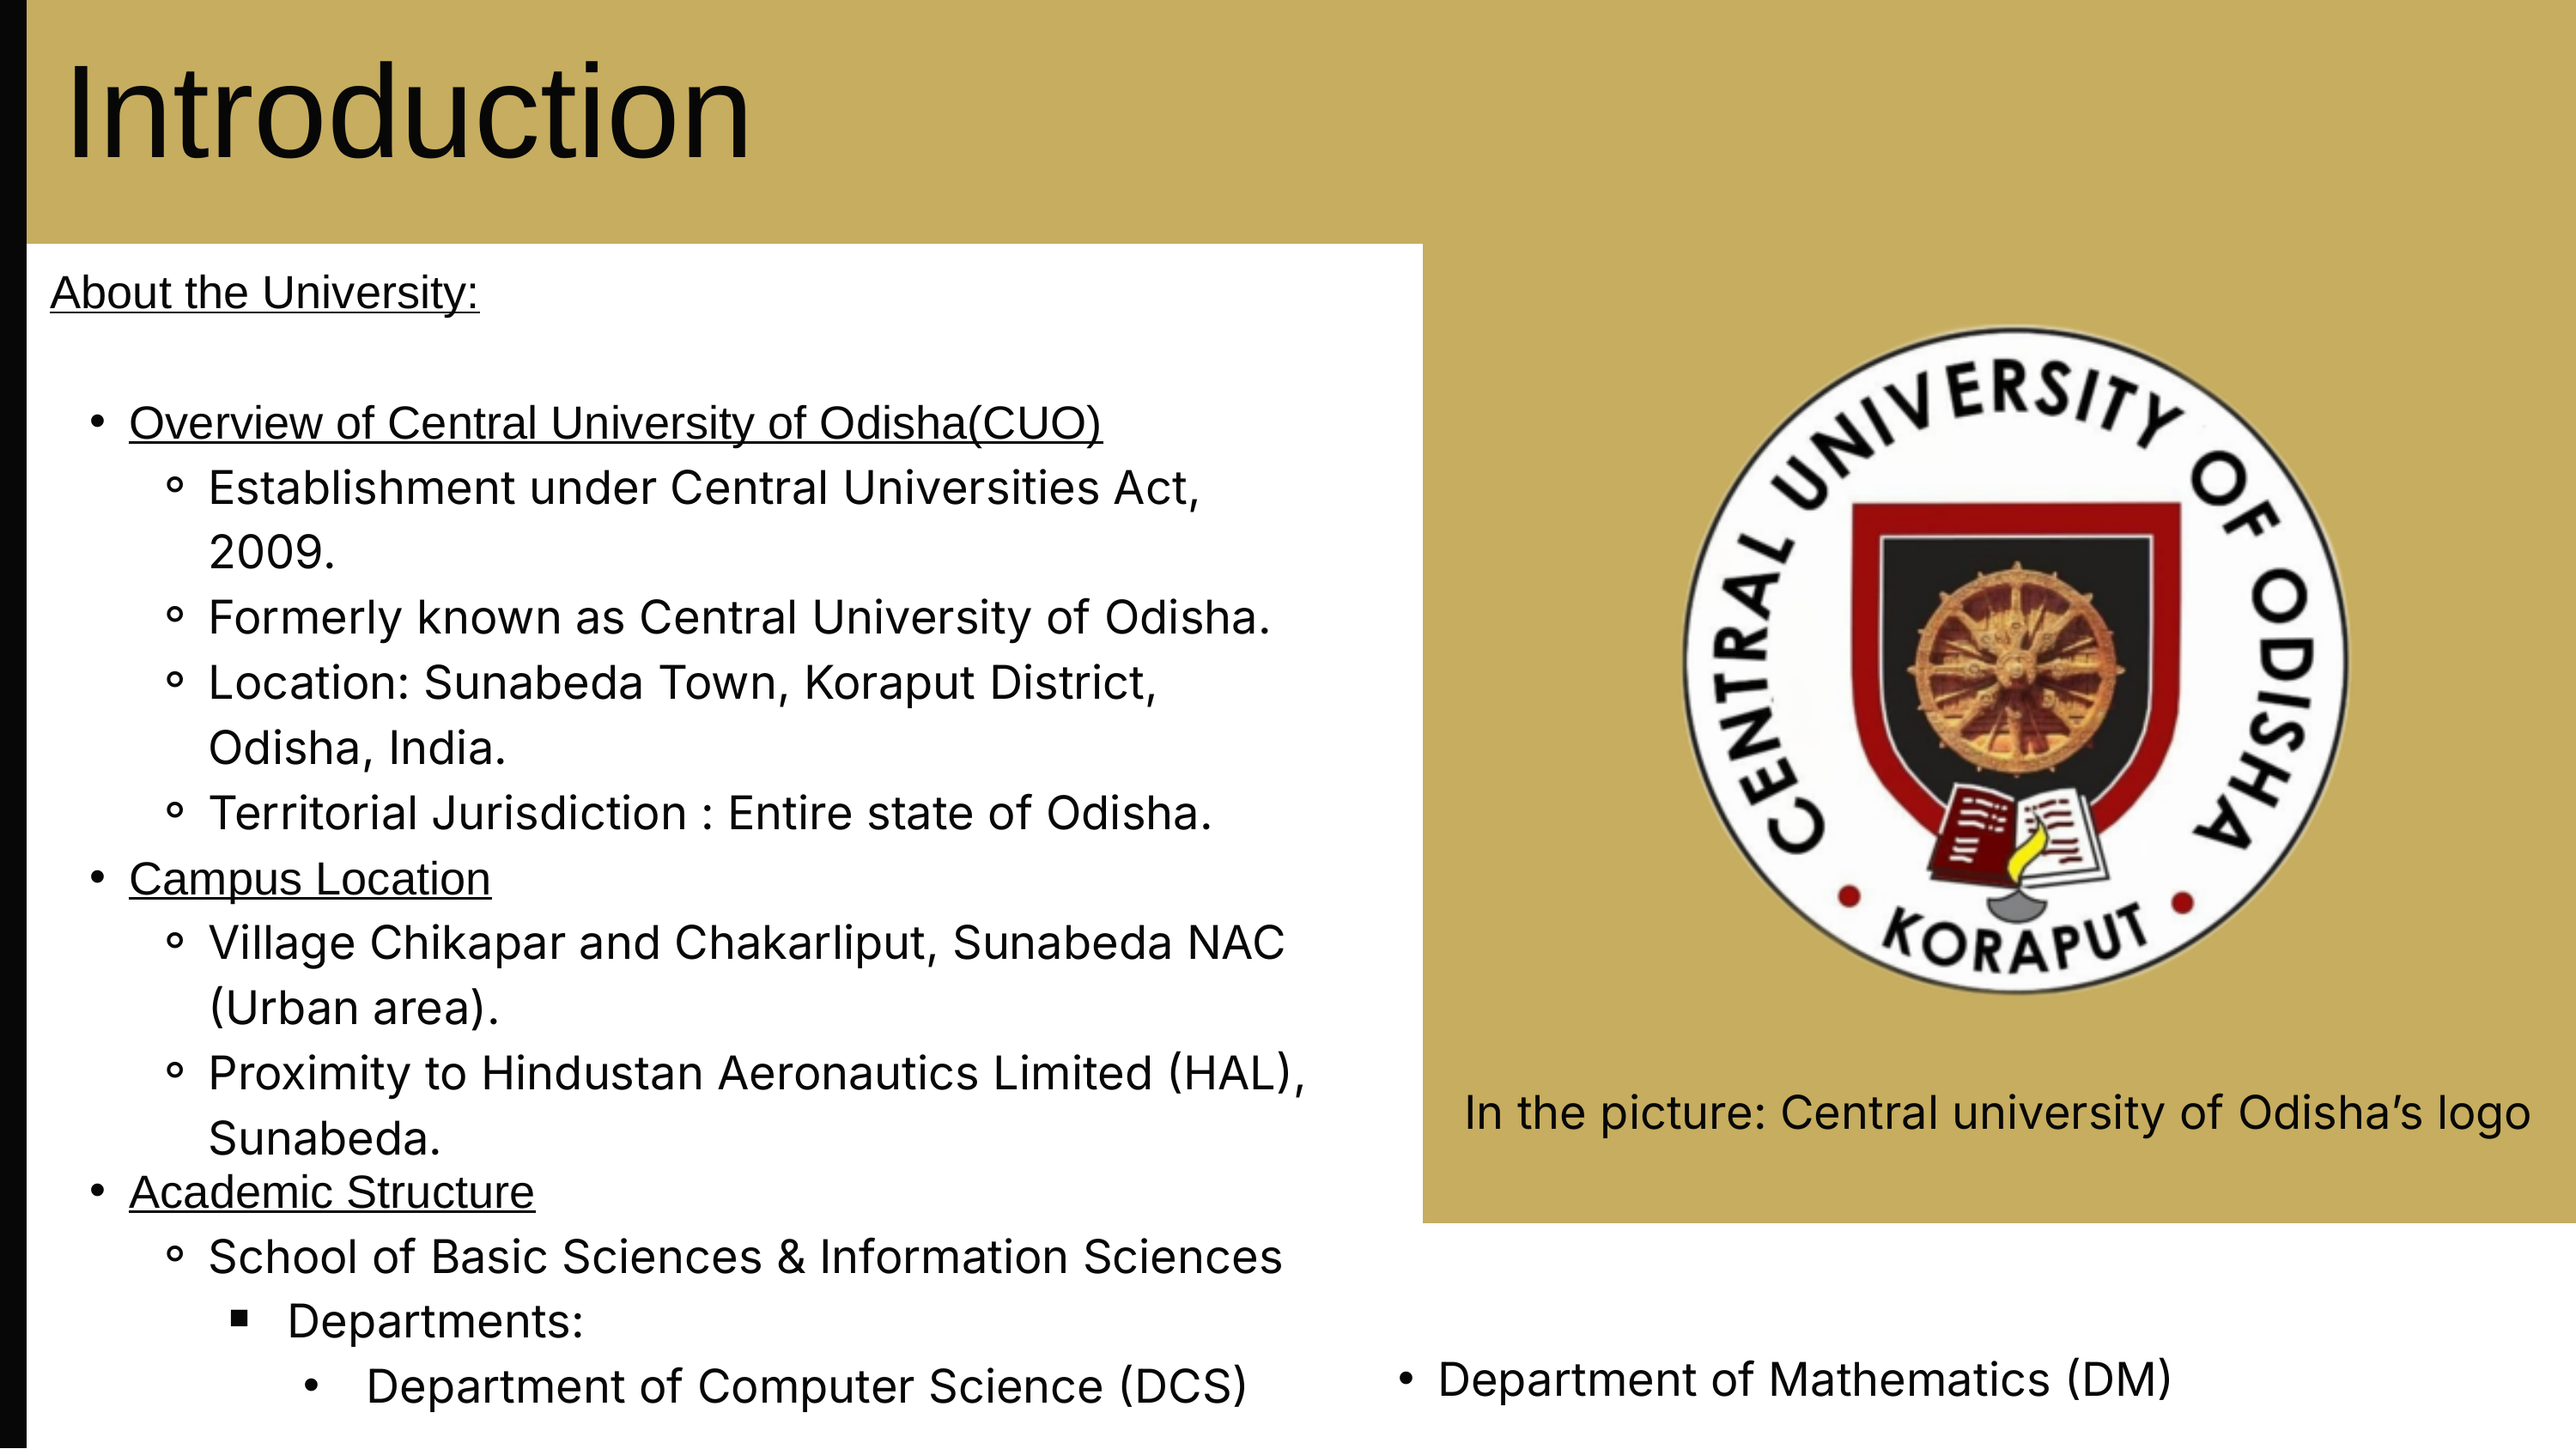

Introduction
Introduction

About the University:

Overview of Central University of Odisha(CUO)
Establishment under Central Universities Act, 2009.
Formerly known as Central University of Odisha.
Location: Sunabeda Town, Koraput District, Odisha, India.
Territorial Jurisdiction : Entire state of Odisha.
Campus Location
Village Chikapar and Chakarliput, Sunabeda NAC (Urban area).
Proximity to Hindustan Aeronautics Limited (HAL), Sunabeda.

In the picture: Central university of Odisha’s logo
Academic Structure
School of Basic Sciences & Information Sciences
Departments:
Department of Computer Science (DCS)

Department of Mathematics (DM)